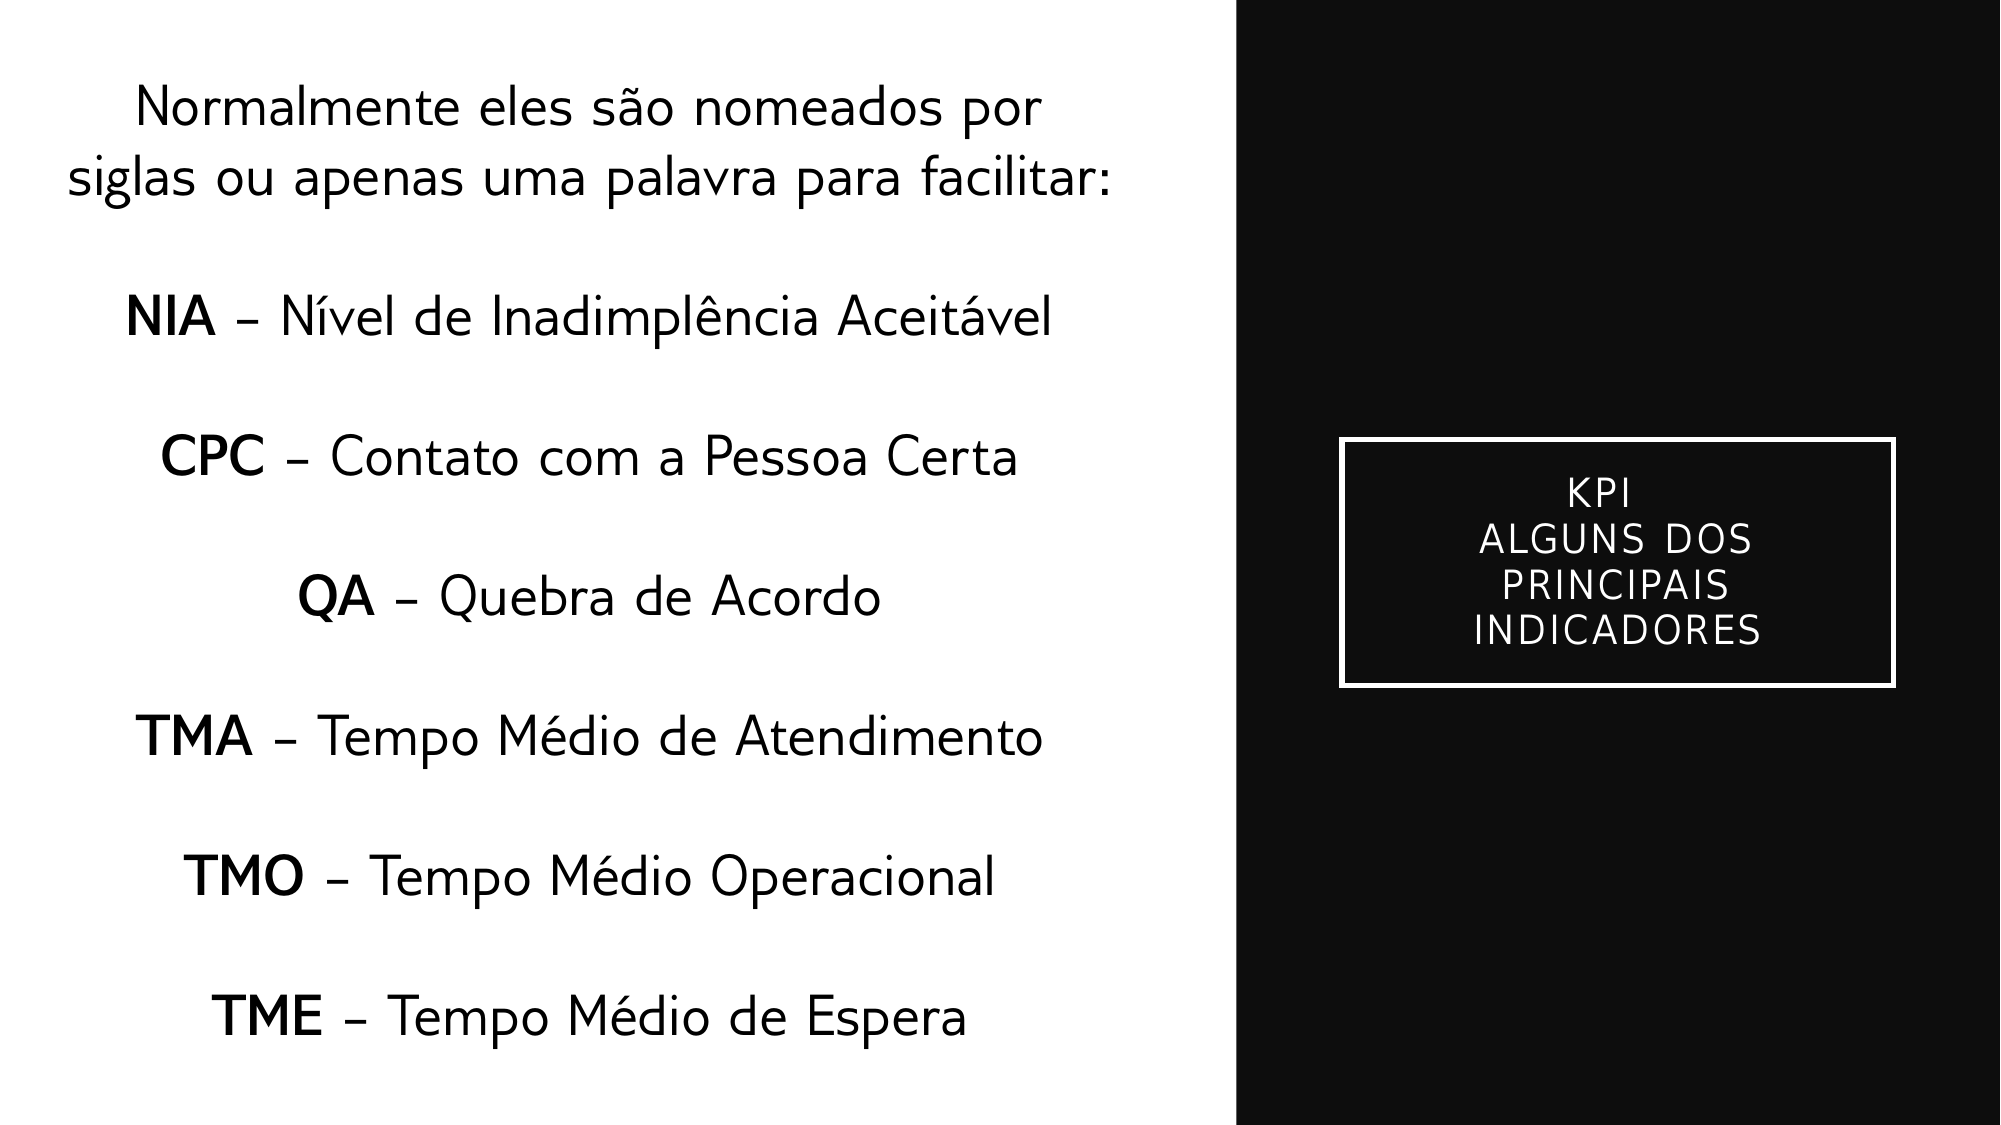

Normalmente eles são nomeados por siglas ou apenas uma palavra para facilitar:

NIA – Nível de Inadimplência Aceitável

CPC – Contato com a Pessoa Certa

QA – Quebra de Acordo

TMA – Tempo Médio de Atendimento

TMO – Tempo Médio Operacional

TME – Tempo Médio de Espera
# KPI Alguns dos principais indicadores